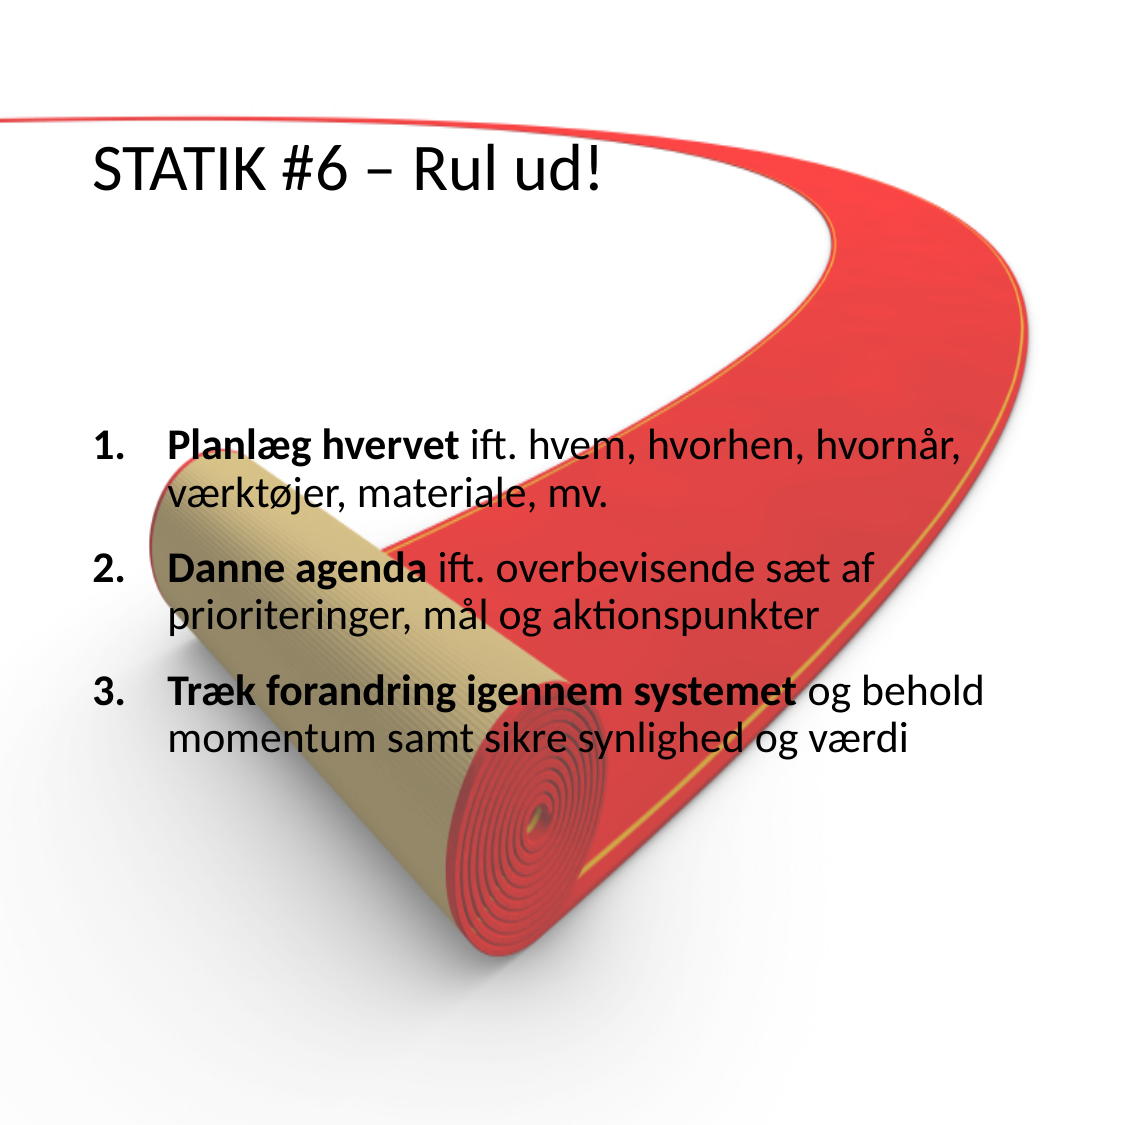

# STATIK #6 – Rul ud!
Planlæg hvervet ift. hvem, hvorhen, hvornår, værktøjer, materiale, mv.
Danne agenda ift. overbevisende sæt af prioriteringer, mål og aktionspunkter
Træk forandring igennem systemet og behold momentum samt sikre synlighed og værdi